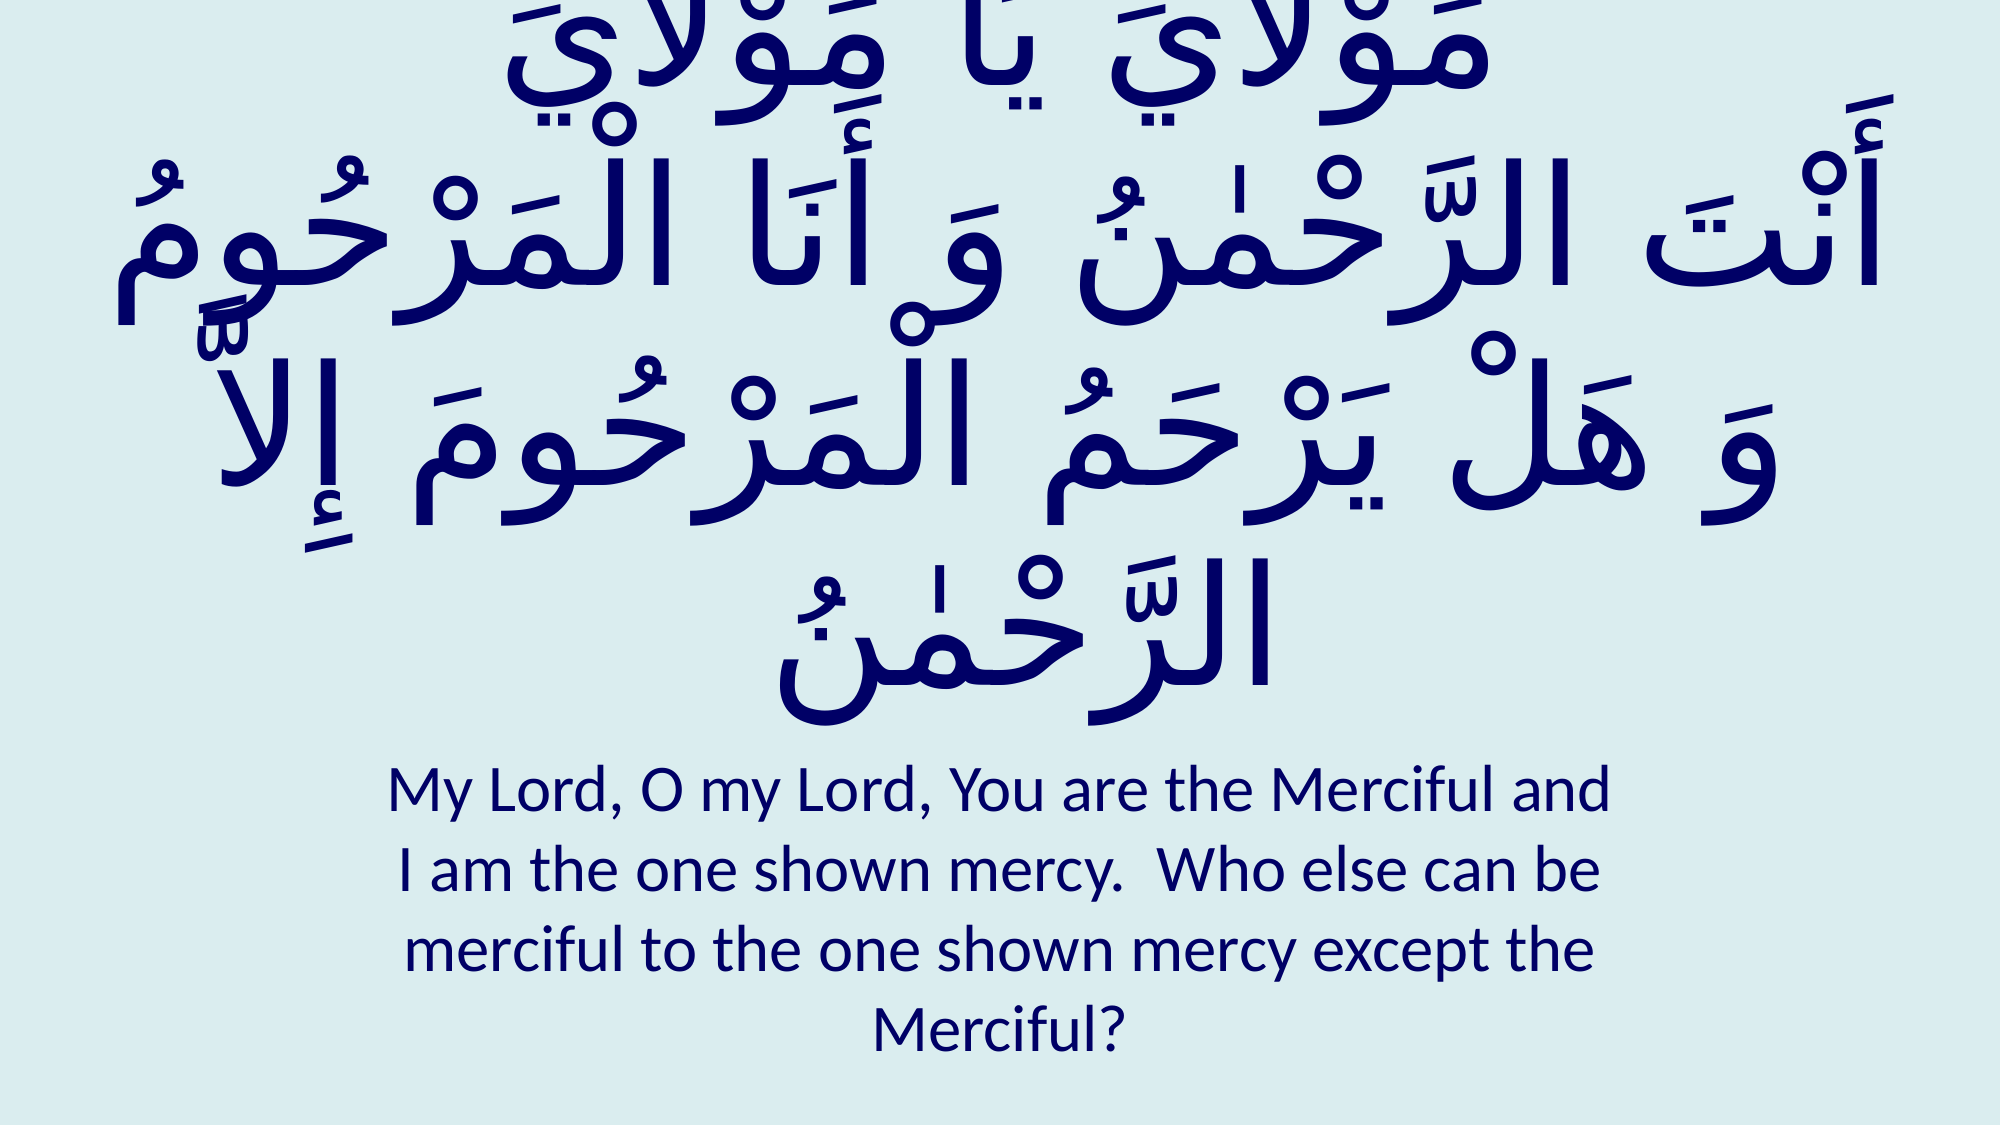

# مَوْلاَيَ يَا مَوْلاَيَ أَنْتَ الرَّحْمٰنُ وَ أَنَا الْمَرْحُومُ وَ هَلْ يَرْحَمُ الْمَرْحُومَ إِلاَّ الرَّحْمٰنُ‏
My Lord, O my Lord, You are the Merciful and I am the one shown mercy.  Who else can be merciful to the one shown mercy except the Merciful?